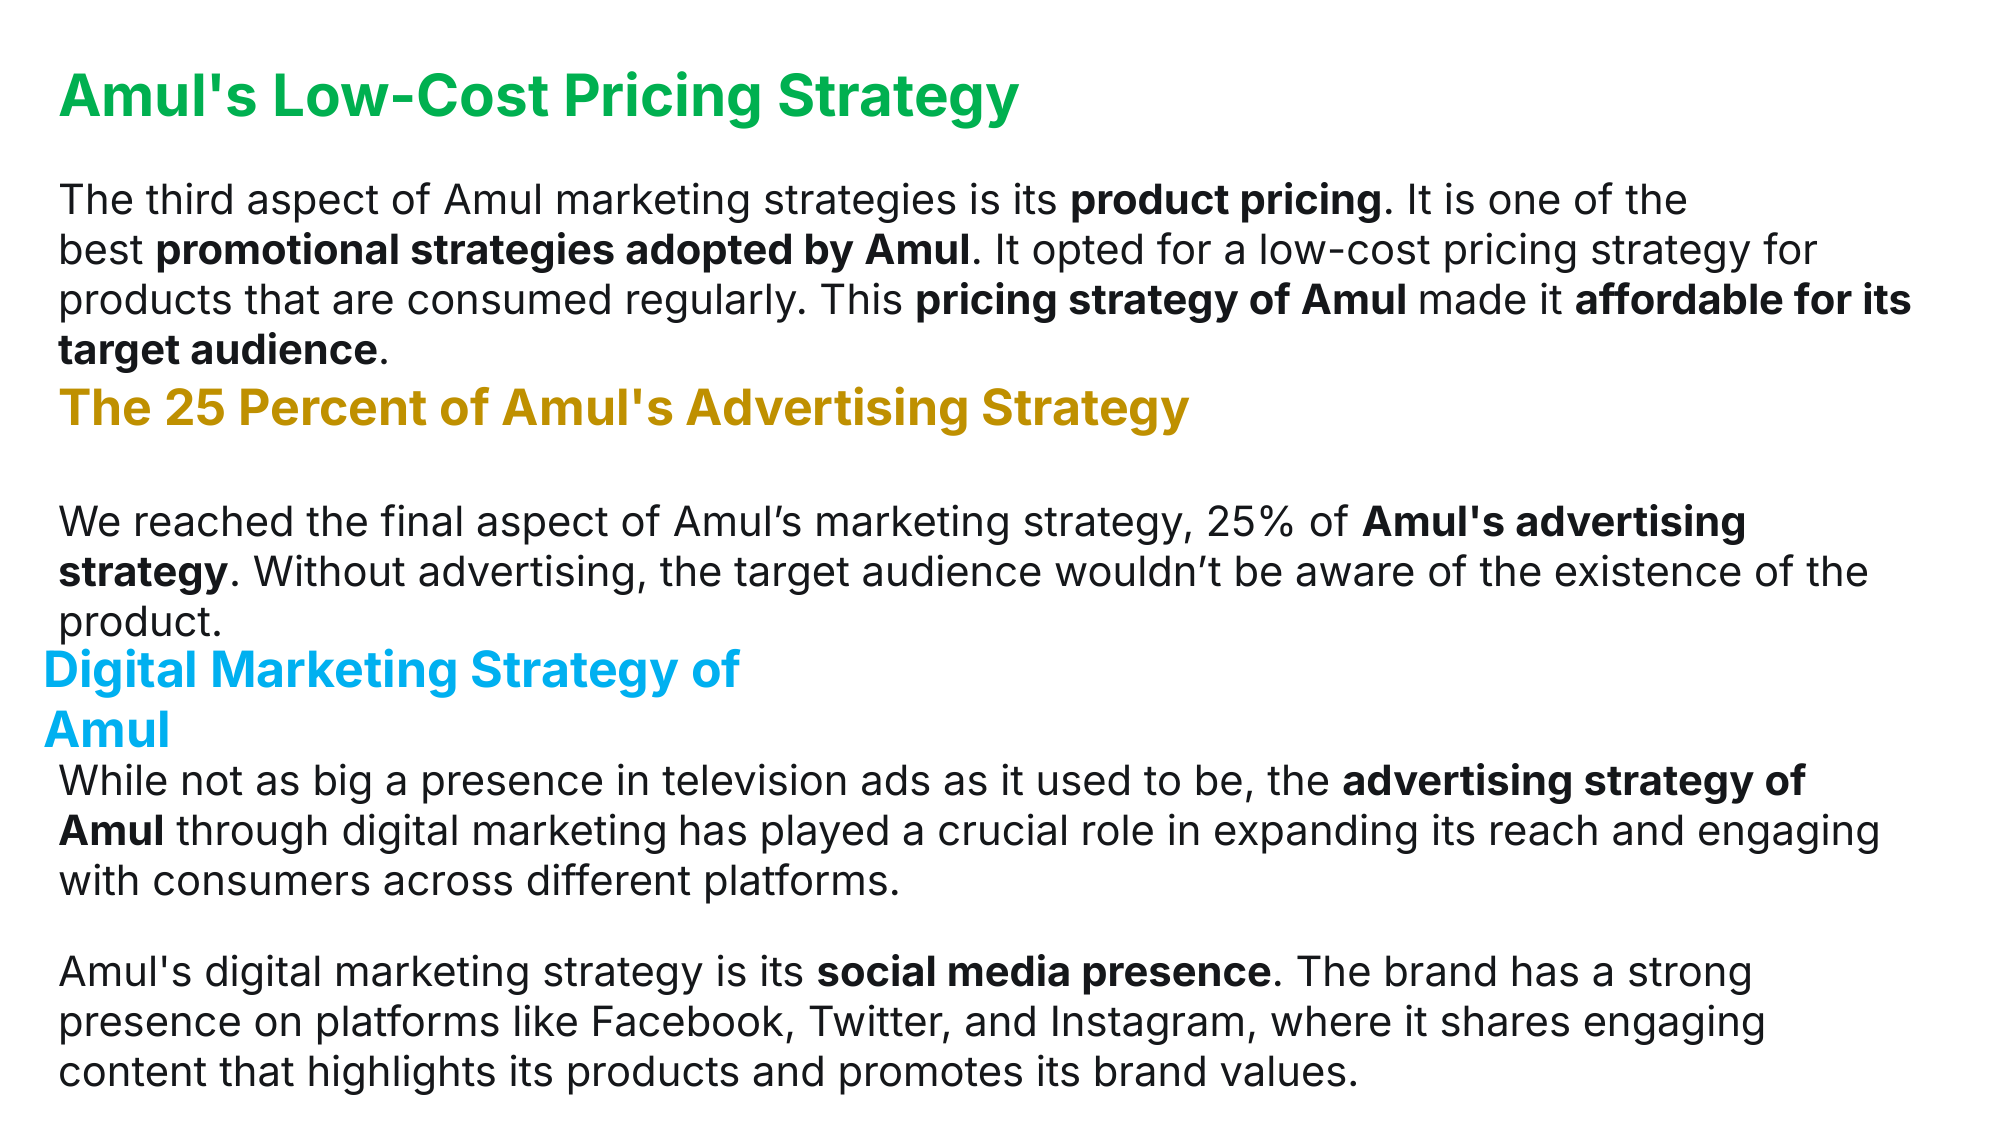

Amul's Low-Cost Pricing Strategy

The third aspect of Amul marketing strategies is its product pricing. It is one of the best promotional strategies adopted by Amul. It opted for a low-cost pricing strategy for products that are consumed regularly. This pricing strategy of Amul made it affordable for its target audience.
The 25 Percent of Amul's Advertising Strategy

We reached the final aspect of Amul’s marketing strategy, 25% of Amul's advertising strategy. Without advertising, the target audience wouldn’t be aware of the existence of the product.
Digital Marketing Strategy of Amul
While not as big a presence in television ads as it used to be, the advertising strategy of Amul through digital marketing has played a crucial role in expanding its reach and engaging with consumers across different platforms.
Amul's digital marketing strategy is its social media presence. The brand has a strong presence on platforms like Facebook, Twitter, and Instagram, where it shares engaging content that highlights its products and promotes its brand values.